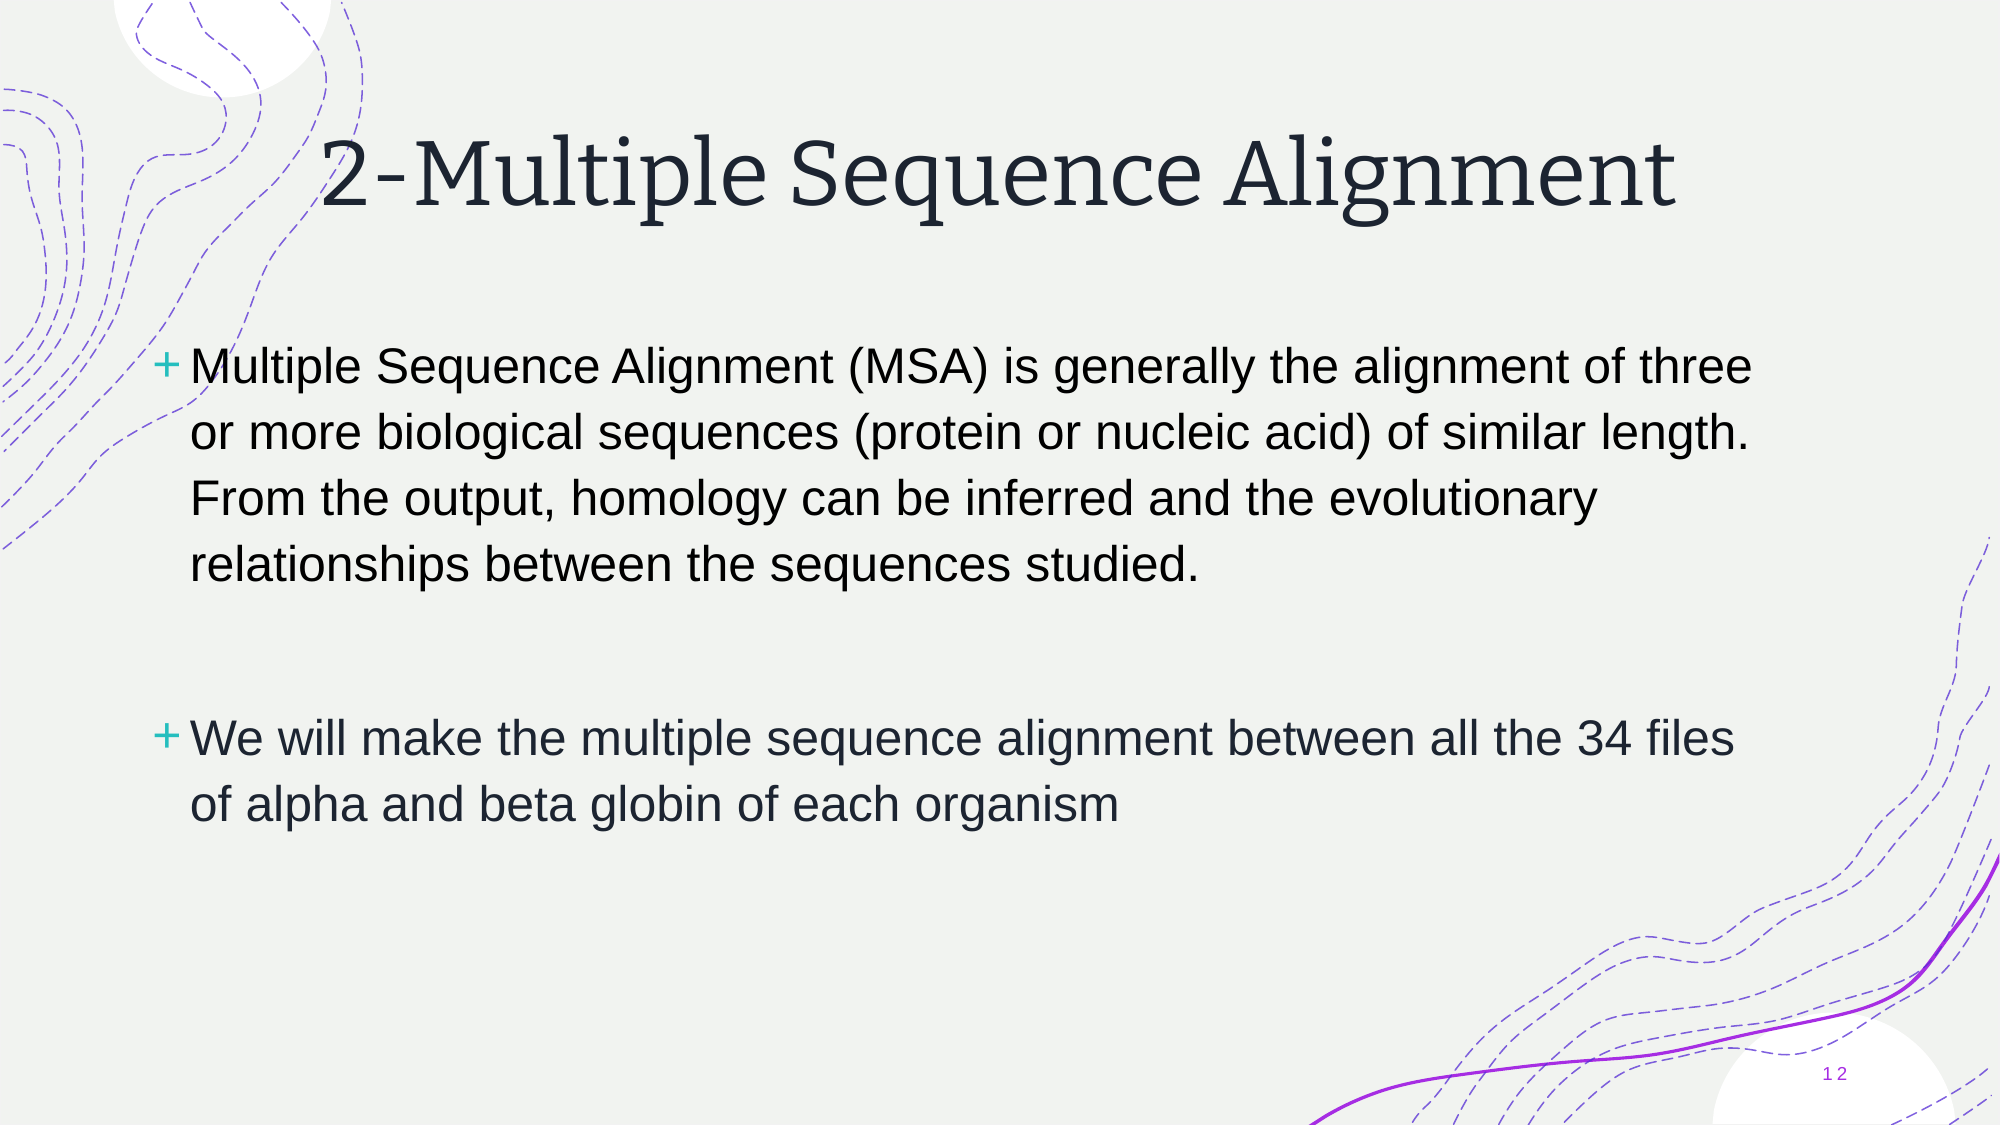

# 2-Multiple Sequence Alignment
Multiple Sequence Alignment (MSA) is generally the alignment of three or more biological sequences (protein or nucleic acid) of similar length. From the output, homology can be inferred and the evolutionary relationships between the sequences studied.

We will make the multiple sequence alignment between all the 34 files of alpha and beta globin of each organism

12